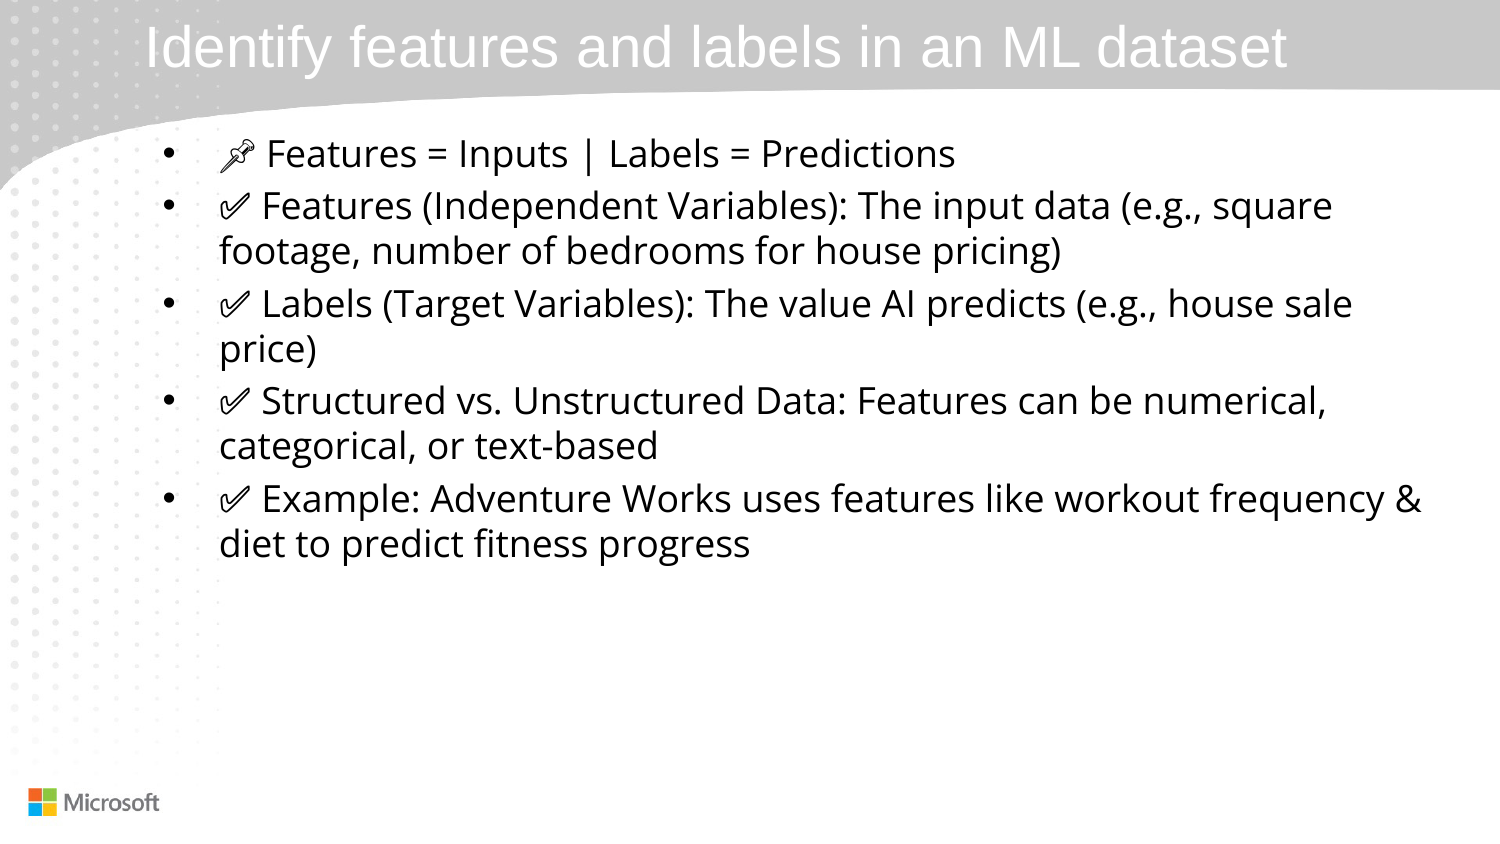

# Identify features and labels in an ML dataset
📌 Features = Inputs | Labels = Predictions
✅ Features (Independent Variables): The input data (e.g., square footage, number of bedrooms for house pricing)
✅ Labels (Target Variables): The value AI predicts (e.g., house sale price)
✅ Structured vs. Unstructured Data: Features can be numerical, categorical, or text-based
✅ Example: Adventure Works uses features like workout frequency & diet to predict fitness progress